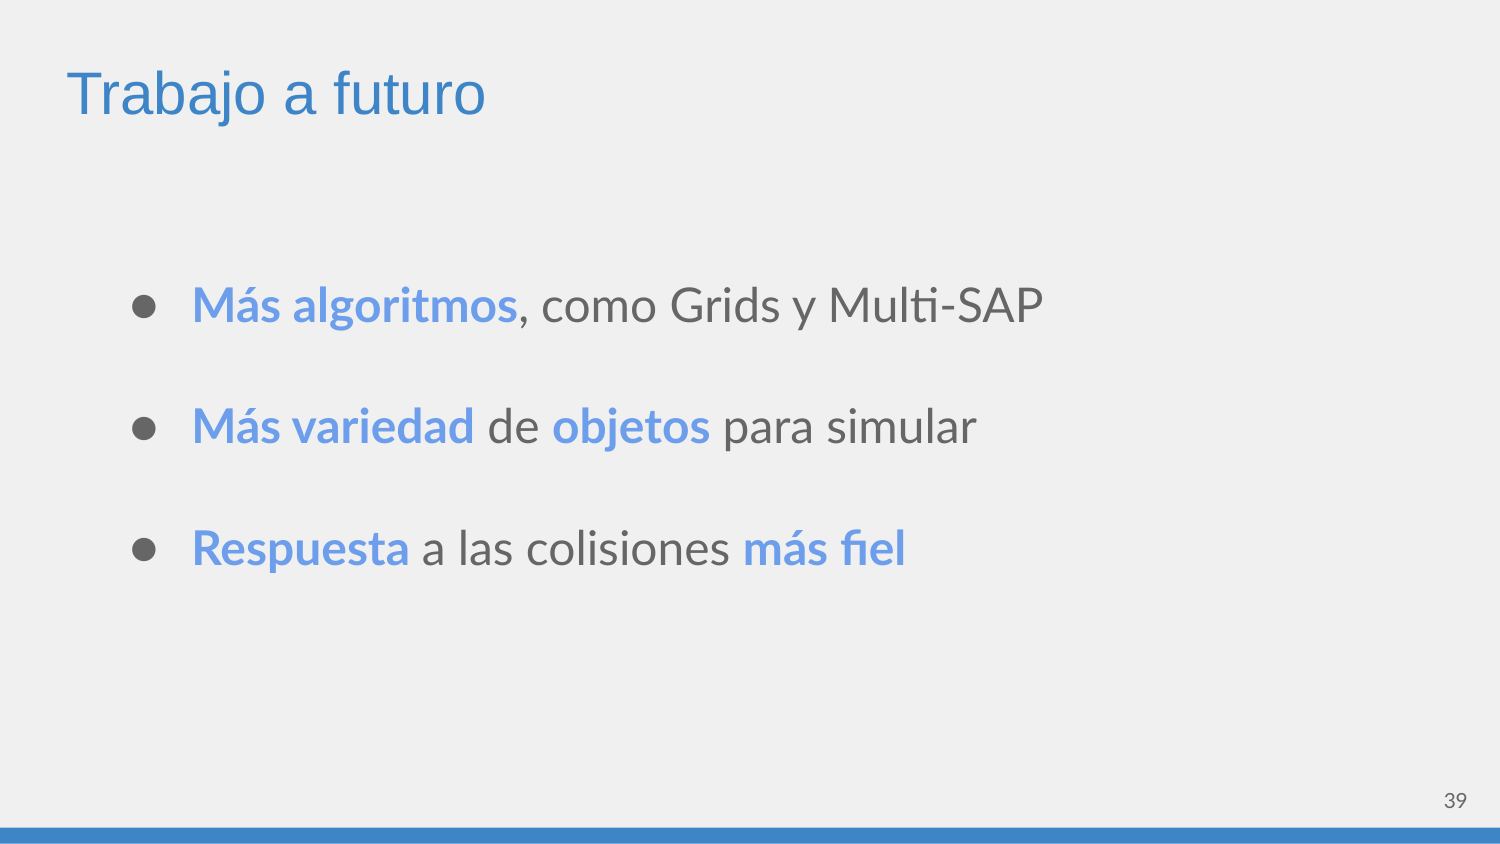

# Trabajo a futuro
Más algoritmos, como Grids y Multi-SAP

Más variedad de objetos para simular

Respuesta a las colisiones más fiel
39